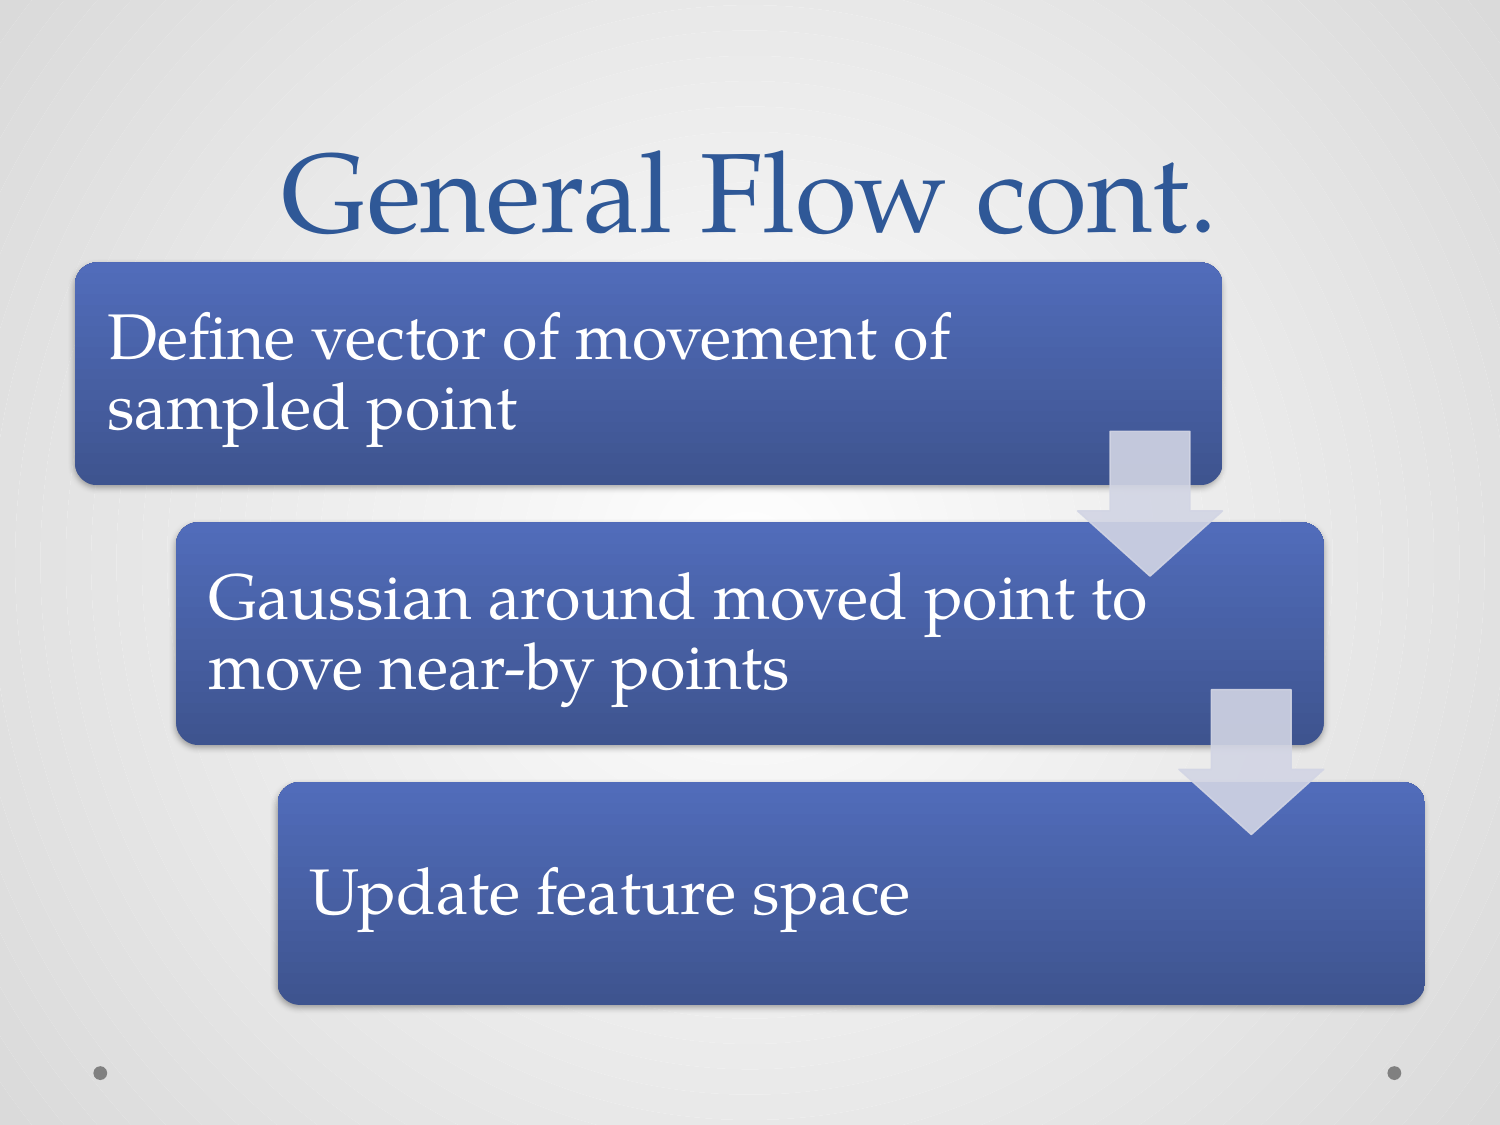

# General Flow cont.
Define vector of movement of sampled point
Gaussian around moved point to move near-by points
Update feature space